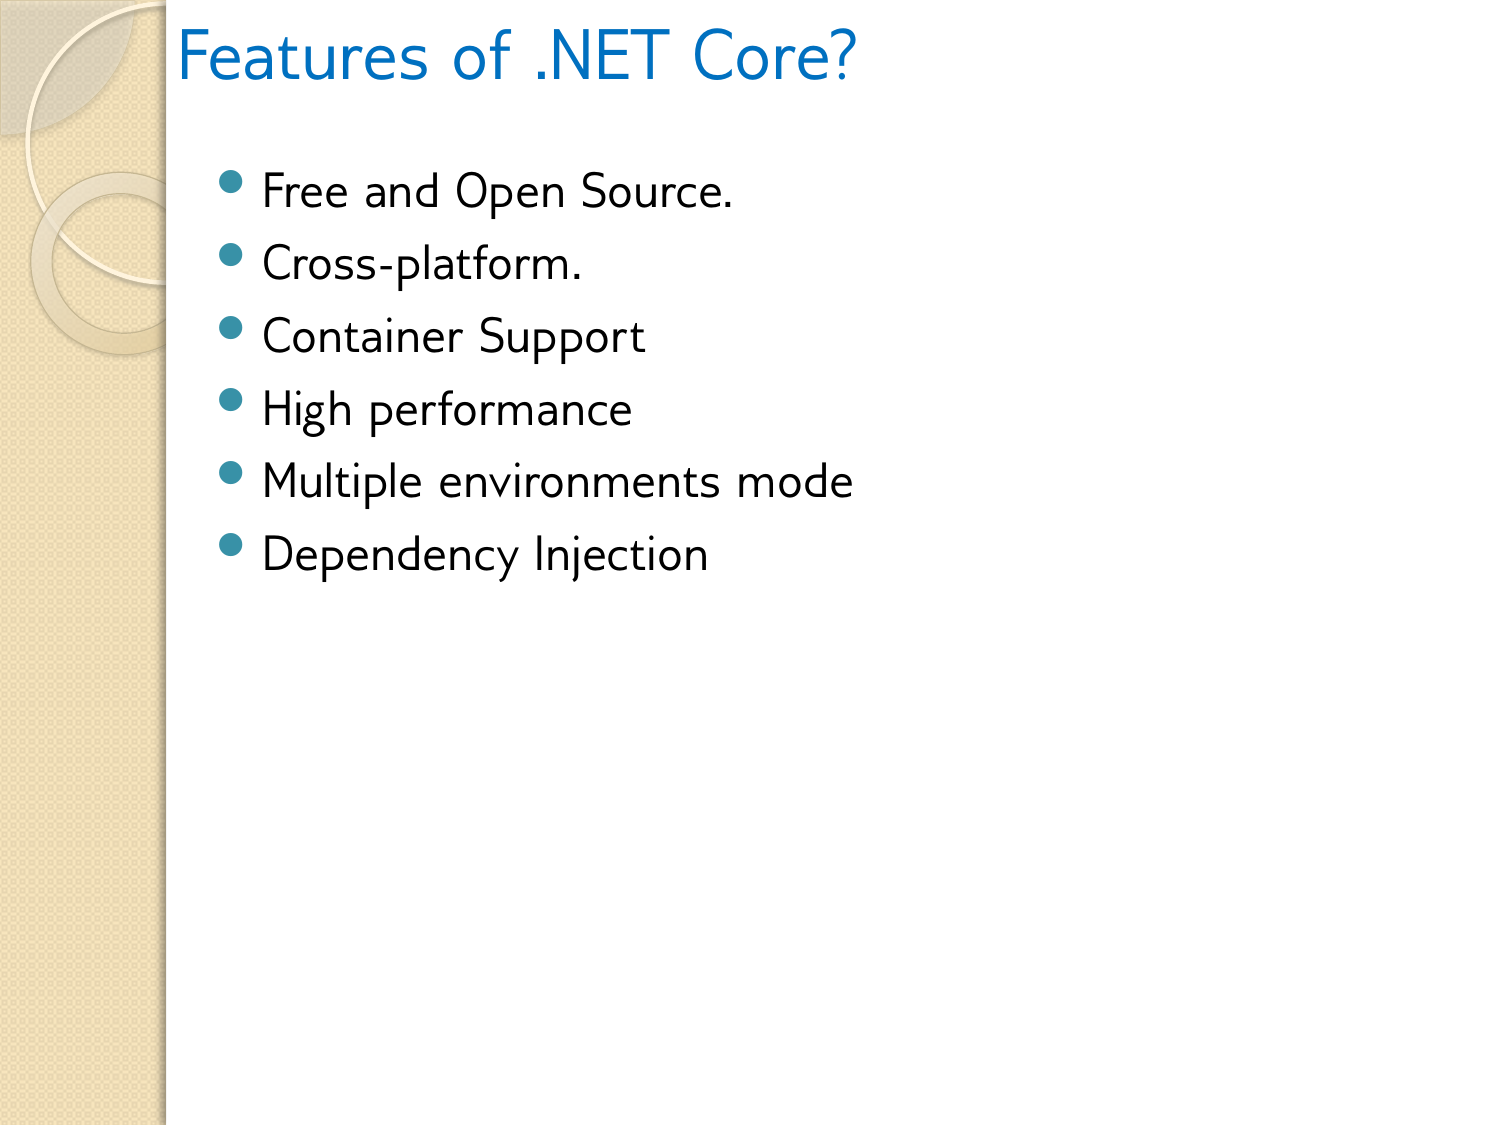

# Features of .NET Core?
Free and Open Source.
Cross-platform.
Container Support
High performance
Multiple environments mode
Dependency Injection